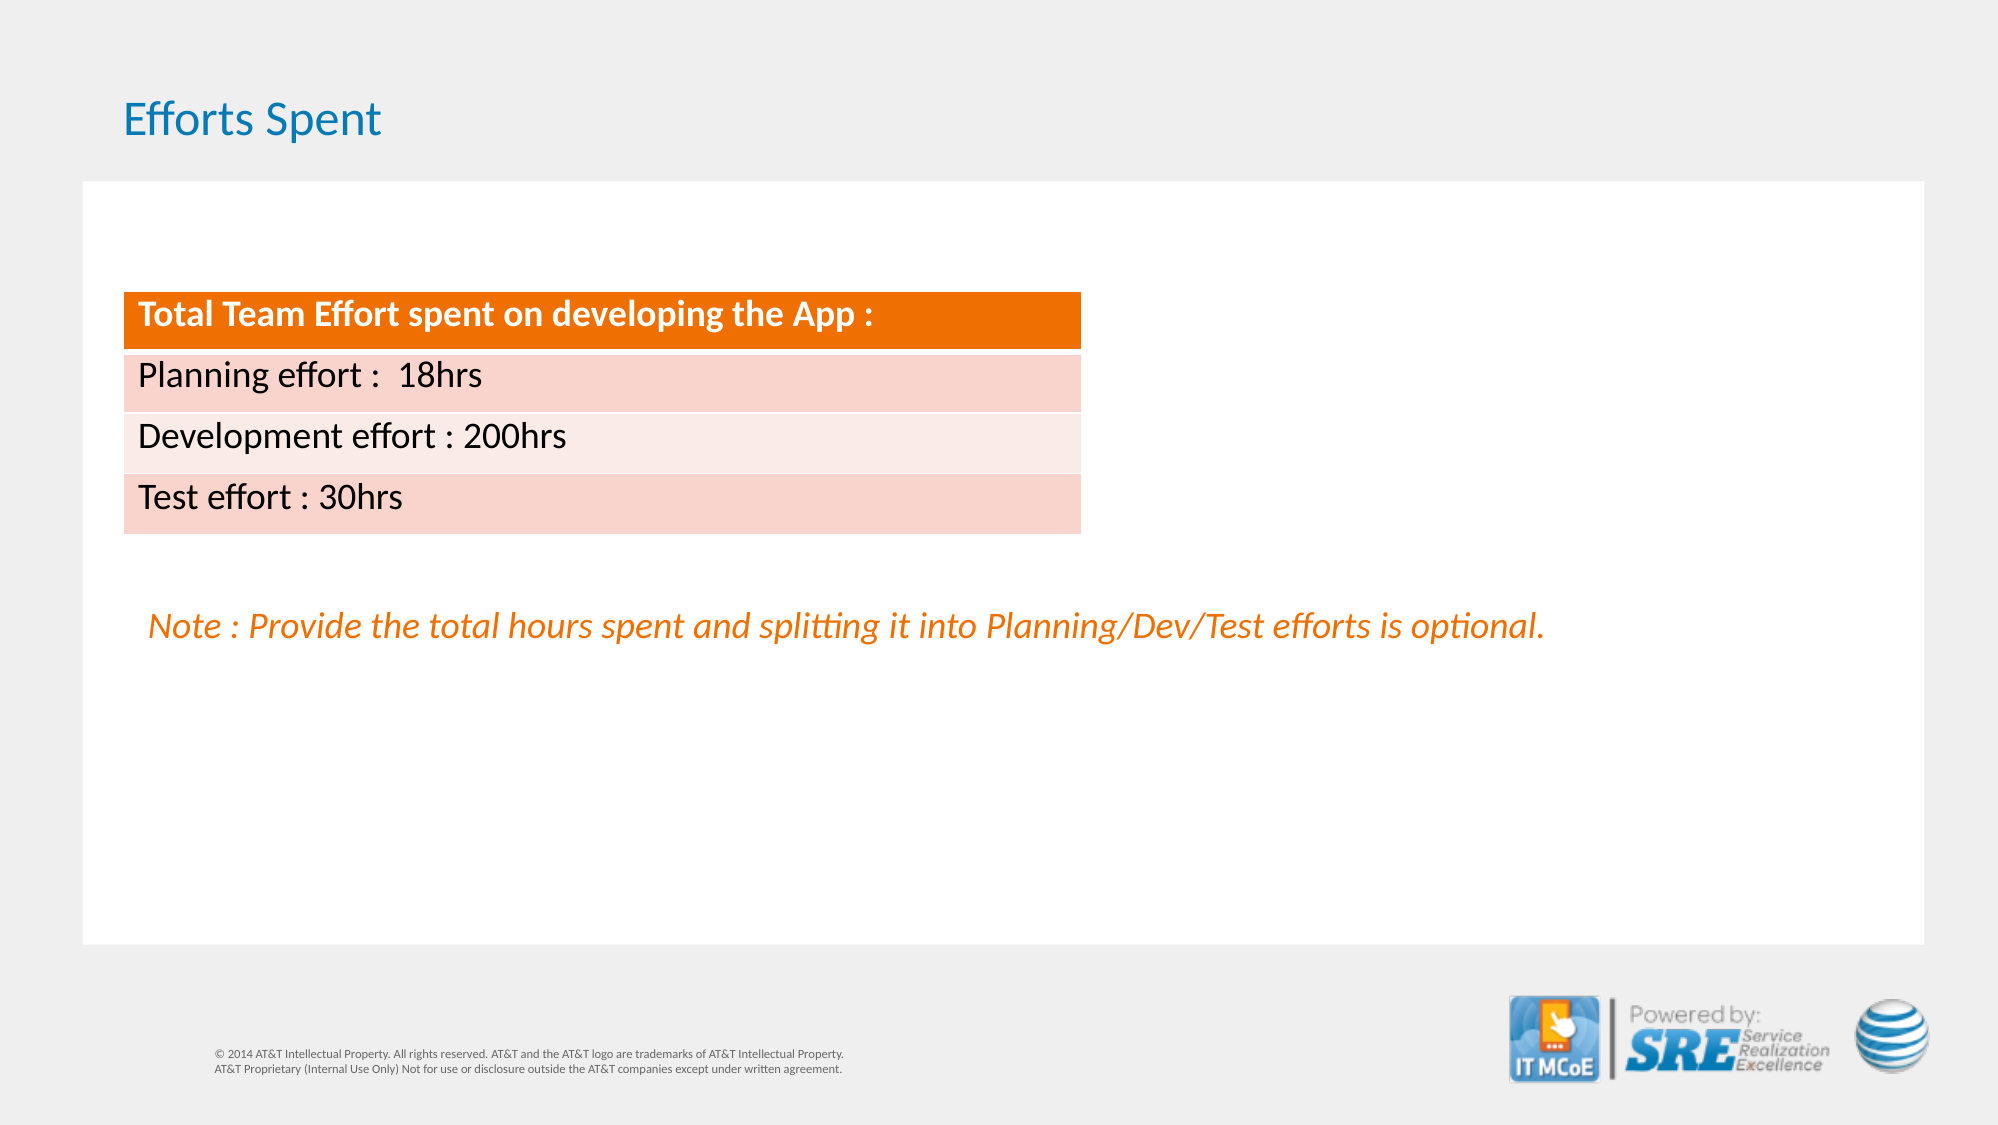

# Efforts Spent

| Total Team Effort spent on developing the App : |
| --- |
| Planning effort : 18hrs |
| Development effort : 200hrs |
| Test effort : 30hrs |
Note : Provide the total hours spent and splitting it into Planning/Dev/Test efforts is optional.
© 2014 AT&T Intellectual Property. All rights reserved. AT&T and the AT&T logo are trademarks of AT&T Intellectual Property.
AT&T Proprietary (Internal Use Only) Not for use or disclosure outside the AT&T companies except under written agreement.